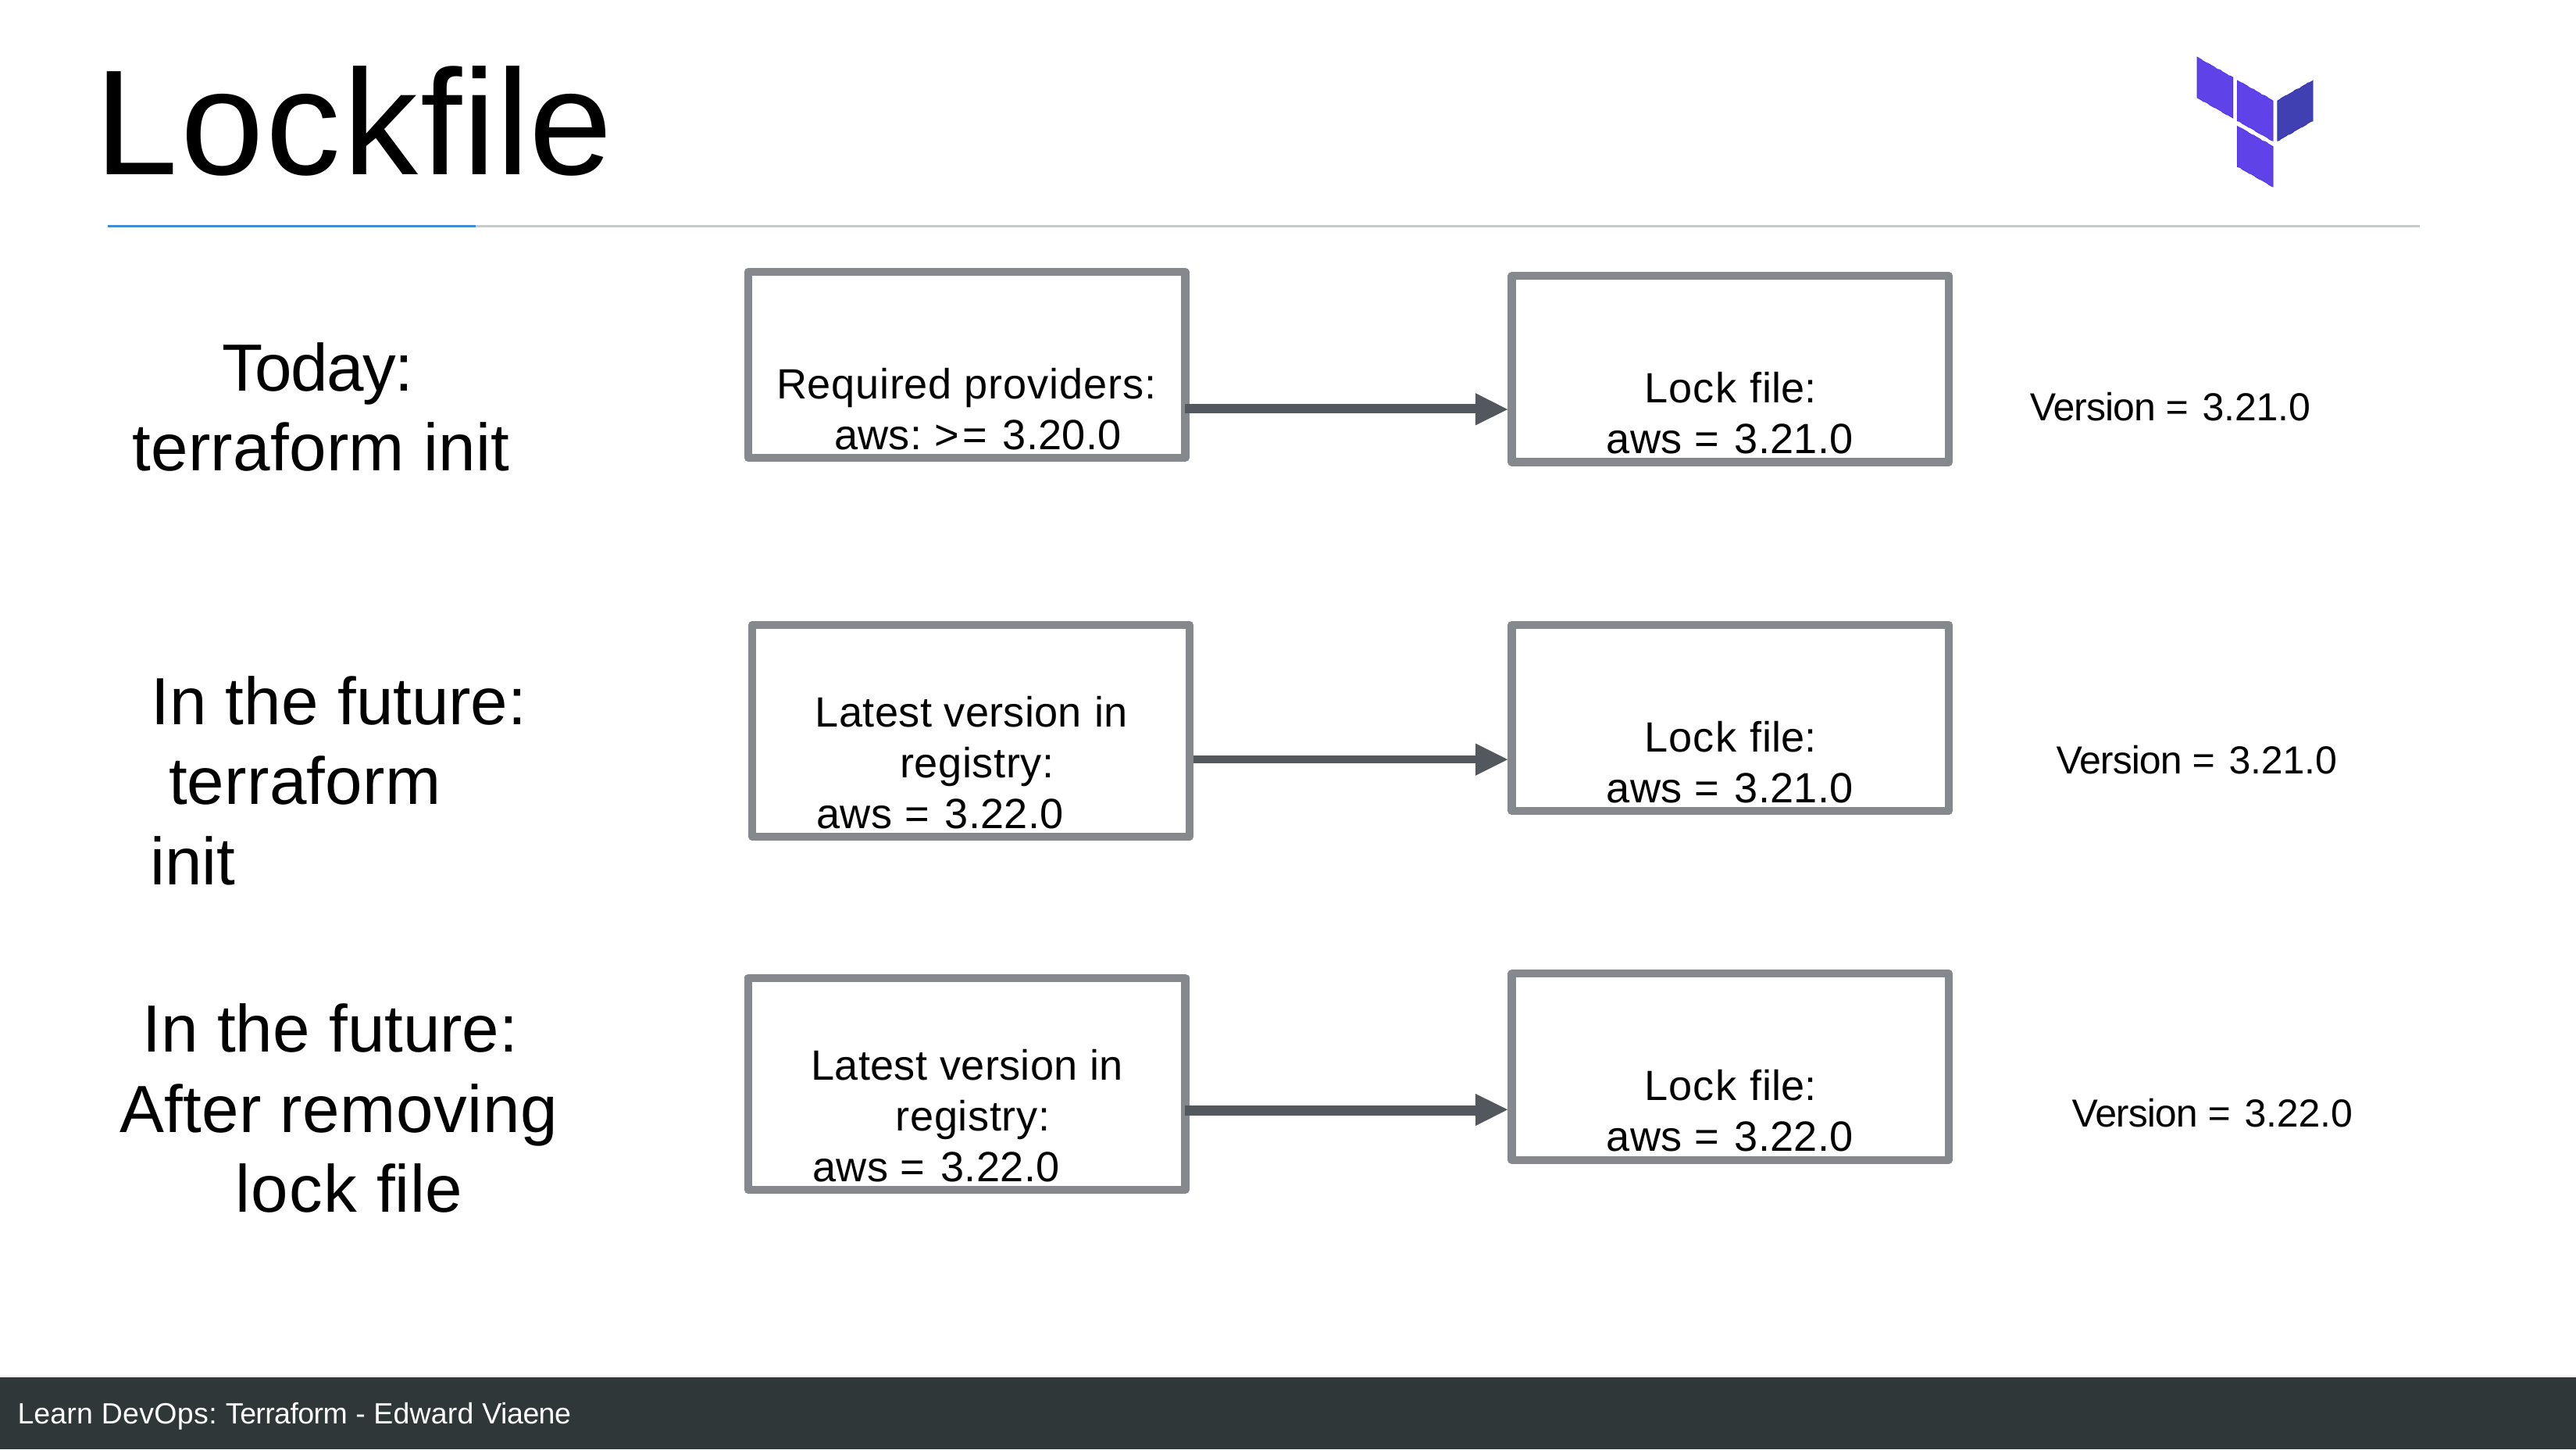

# Lockfile

Required providers:  aws: >= 3.20.0

Lock file:  aws = 3.21.0
Today:  terraform init
Version = 3.21.0

Latest version in  registry:
aws = 3.22.0

Lock file:  aws = 3.21.0
In the future:  terraform init
Version = 3.21.0

Lock file:  aws = 3.22.0

Latest version in  registry:
aws = 3.22.0
In the future:  After removing  lock file
Version = 3.22.0

Learn DevOps: Terraform - Edward Viaene